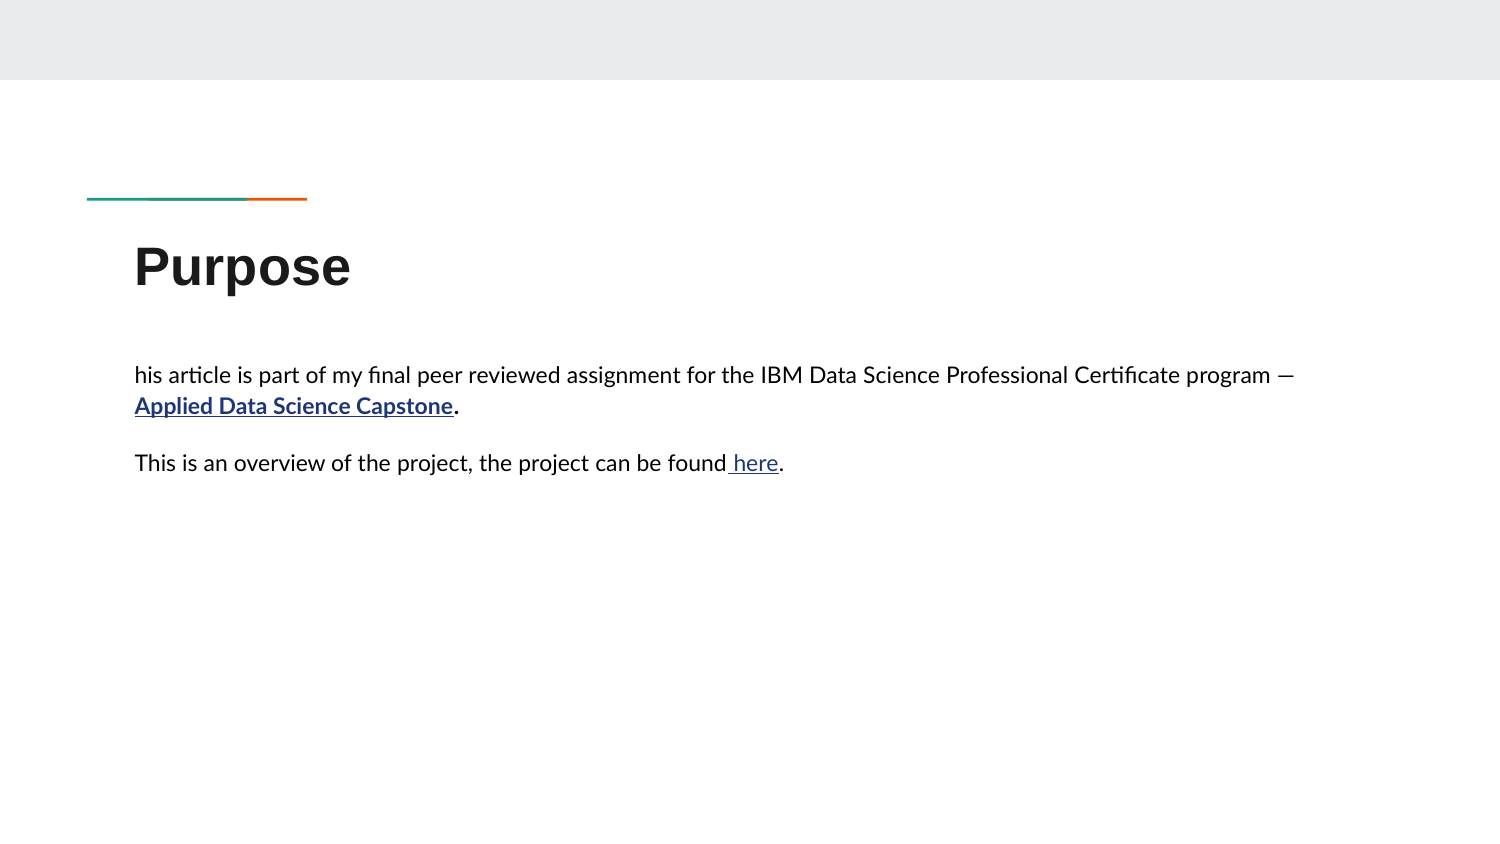

# Purpose
his article is part of my final peer reviewed assignment for the IBM Data Science Professional Certificate program —Applied Data Science Capstone.
This is an overview of the project, the project can be found here.